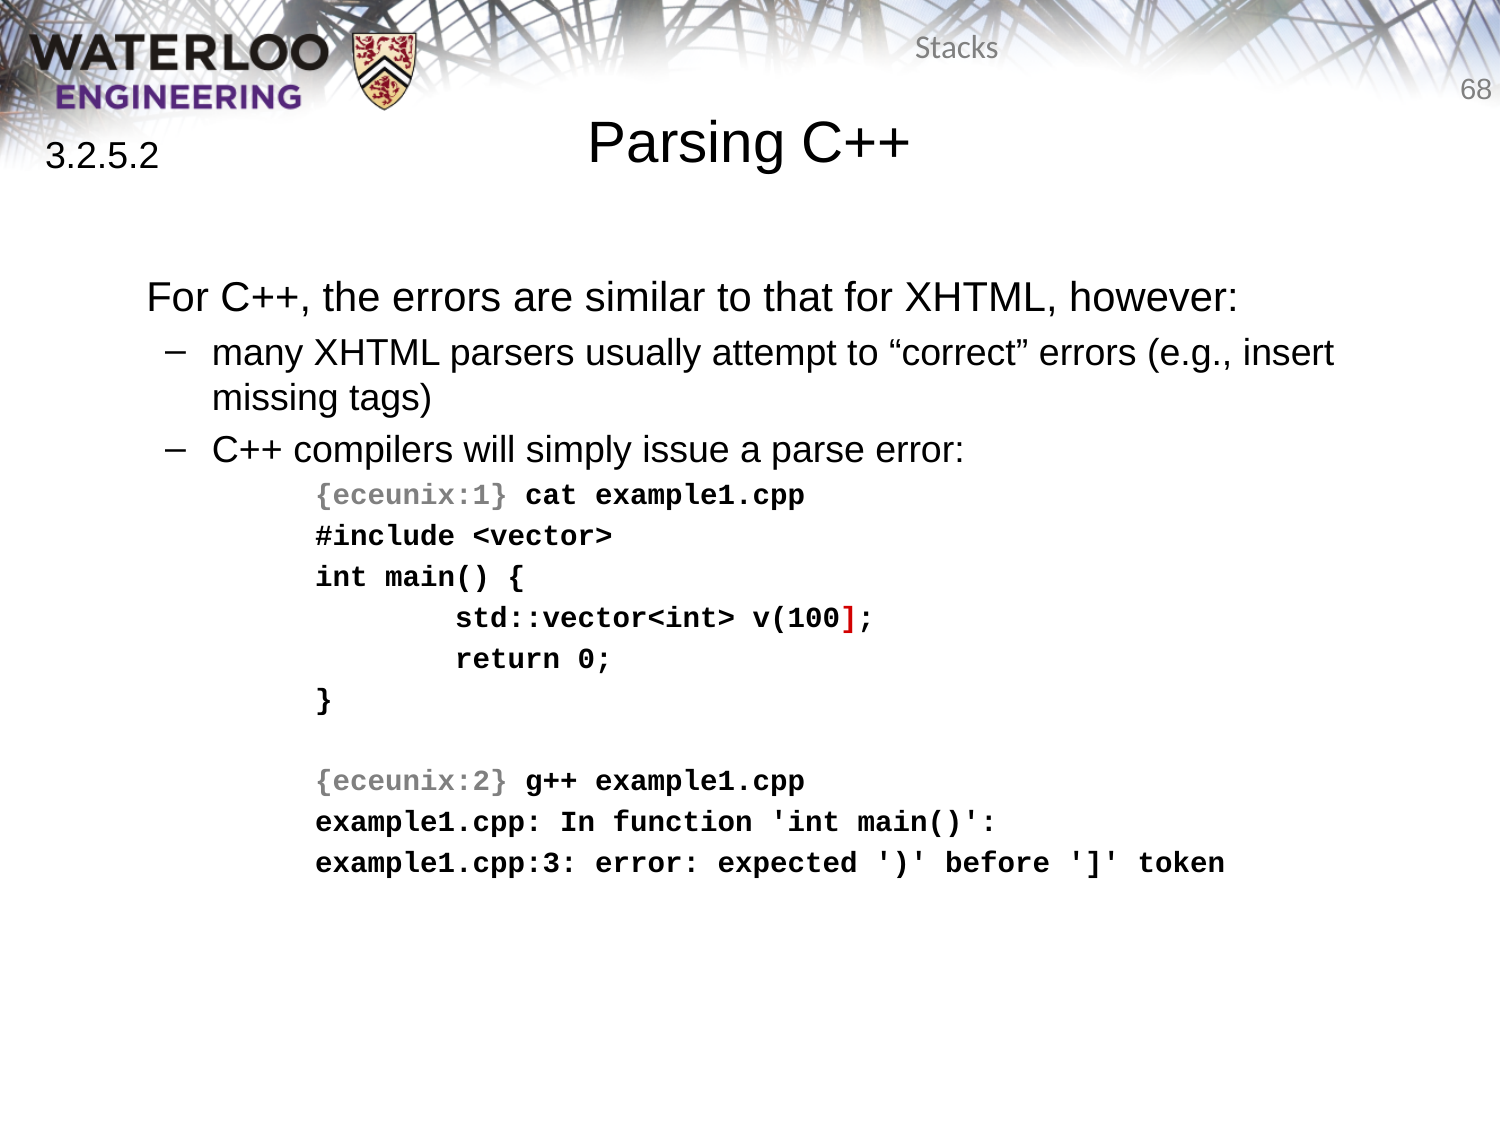

# Parsing C++
3.2.5.2
	For C++, the errors are similar to that for XHTML, however:
many XHTML parsers usually attempt to “correct” errors (e.g., insert missing tags)
C++ compilers will simply issue a parse error:
{eceunix:1} cat example1.cpp
#include <vector>
int main() {
        std::vector<int> v(100];
        return 0;
}

{eceunix:2} g++ example1.cpp
example1.cpp: In function 'int main()':
example1.cpp:3: error: expected ')' before ']' token